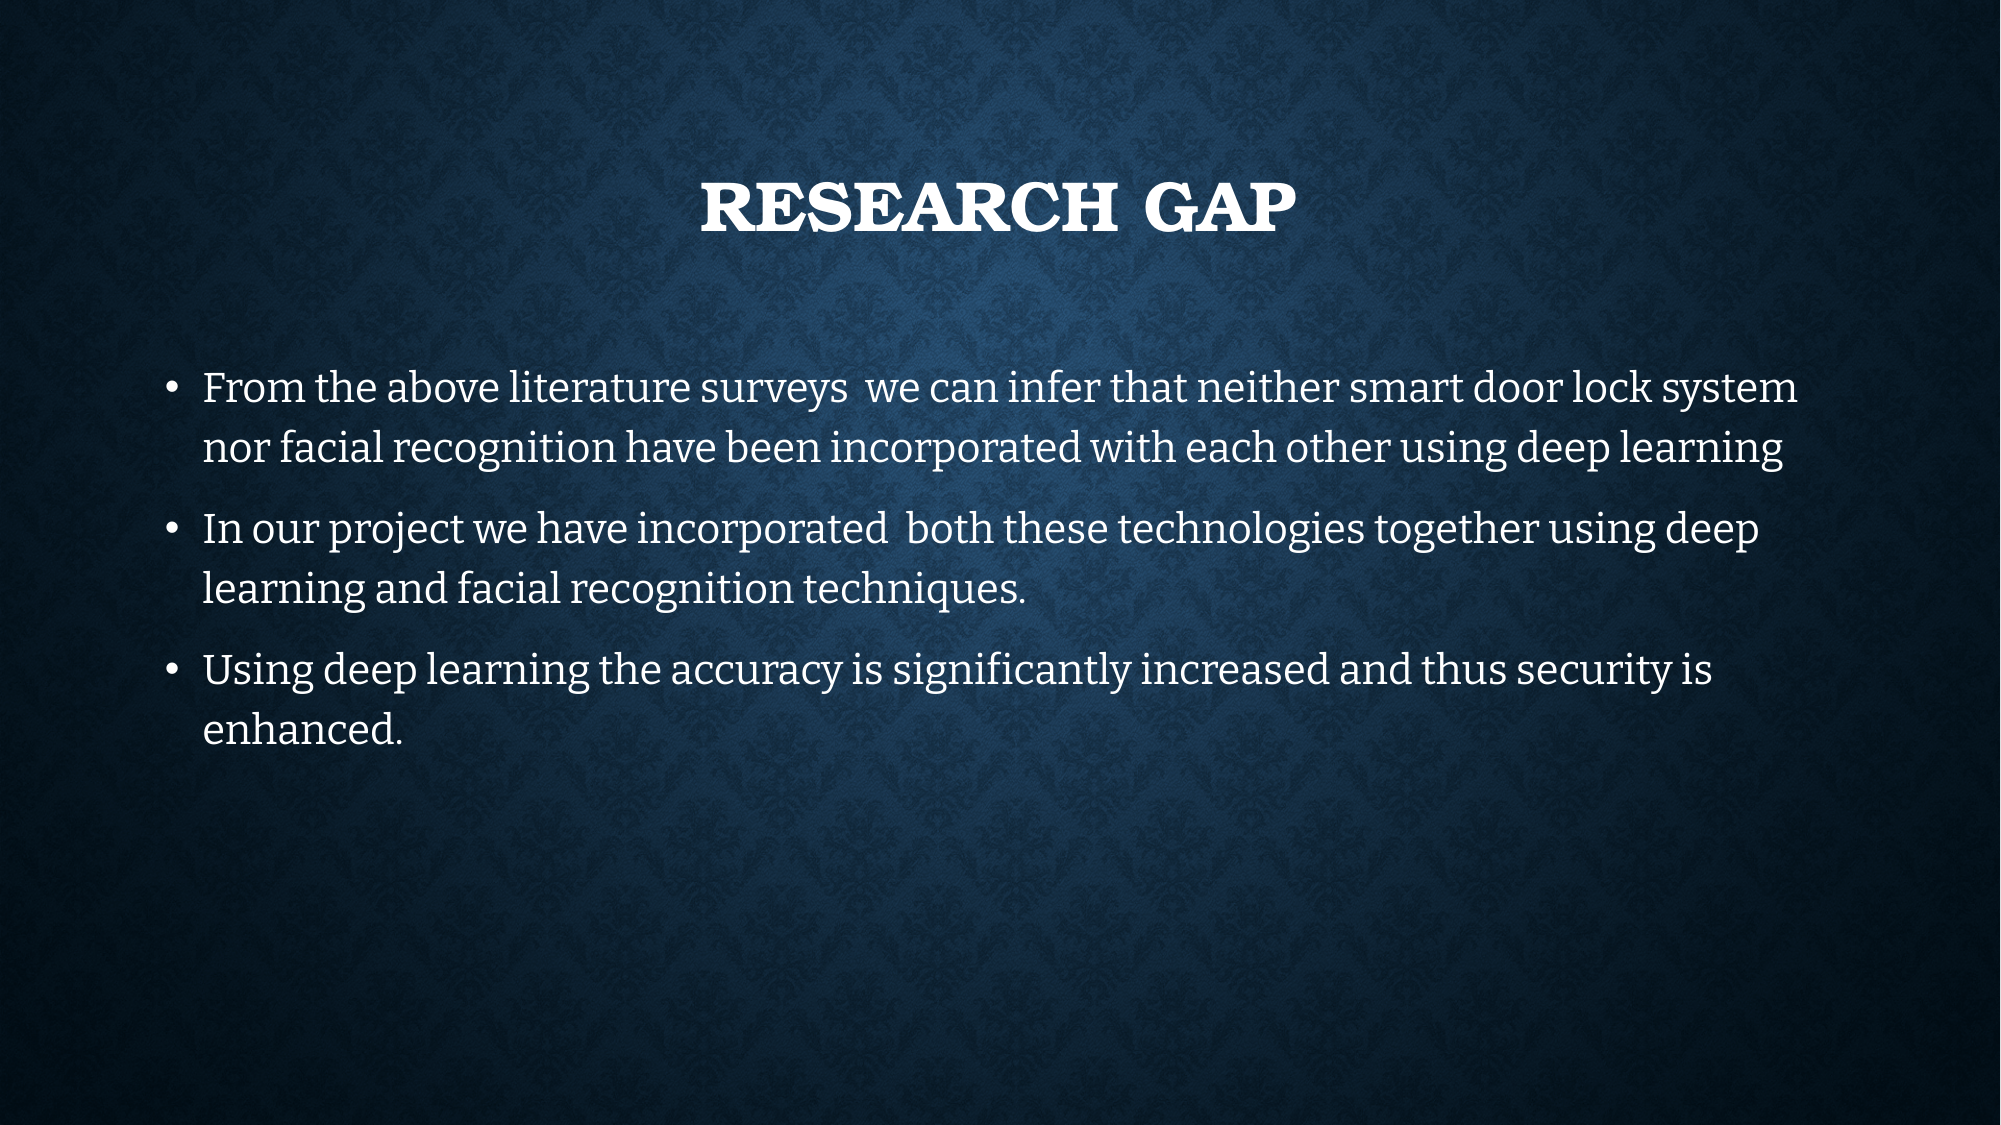

# RESEARCH GAP
From the above literature surveys  we can infer that neither smart door lock system nor facial recognition have been incorporated with each other using deep learning
In our project we have incorporated  both these technologies together using deep learning and facial recognition techniques.
Using deep learning the accuracy is significantly increased and thus security is enhanced.